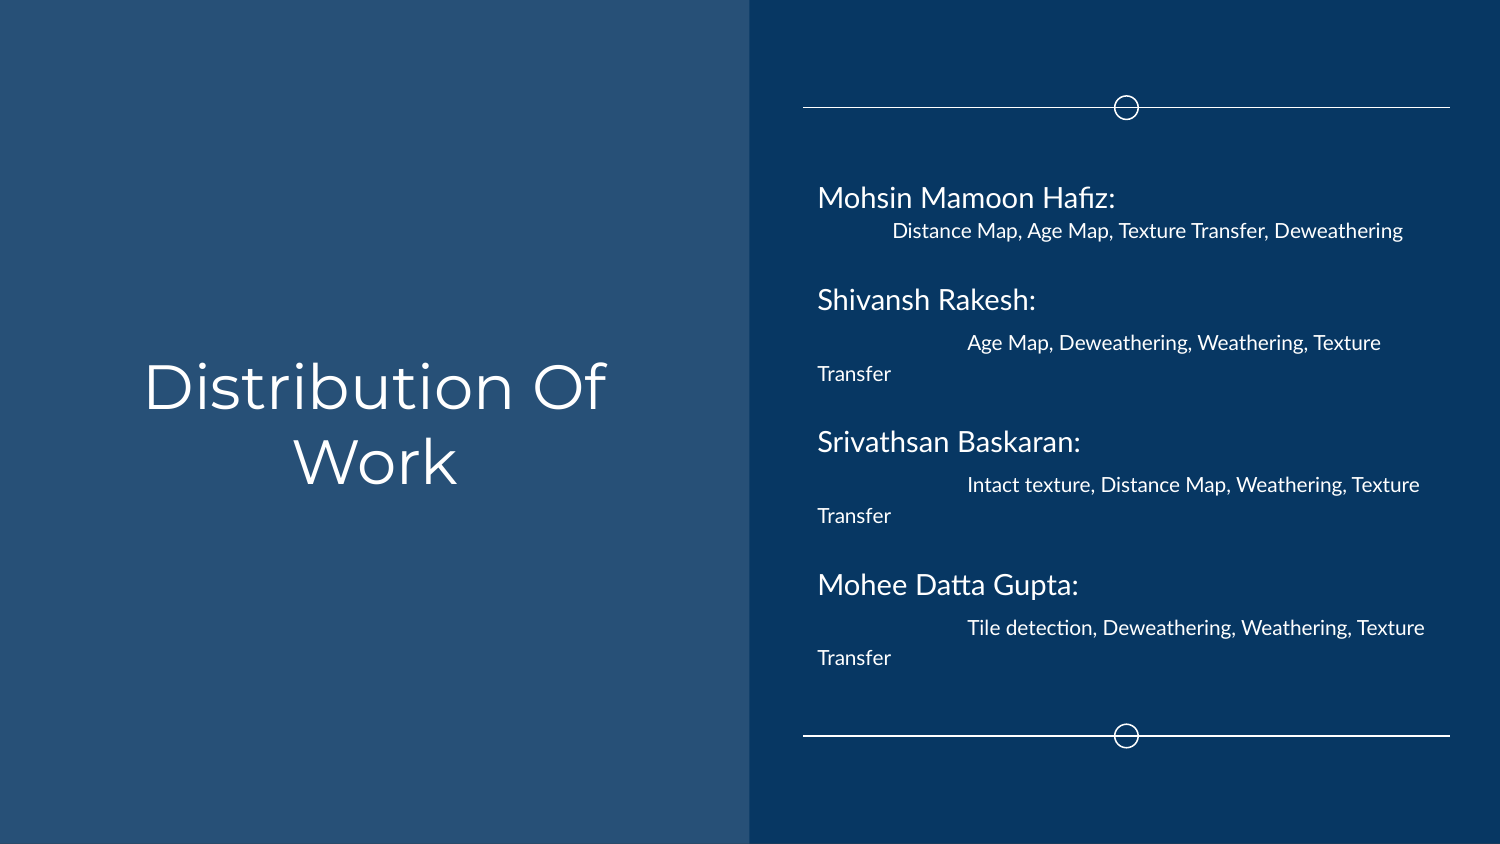

# Distribution Of Work
Mohsin Mamoon Hafiz:
Distance Map, Age Map, Texture Transfer, Deweathering
Shivansh Rakesh:
	Age Map, Deweathering, Weathering, Texture Transfer
Srivathsan Baskaran:
	Intact texture, Distance Map, Weathering, Texture Transfer
Mohee Datta Gupta:
	Tile detection, Deweathering, Weathering, Texture Transfer